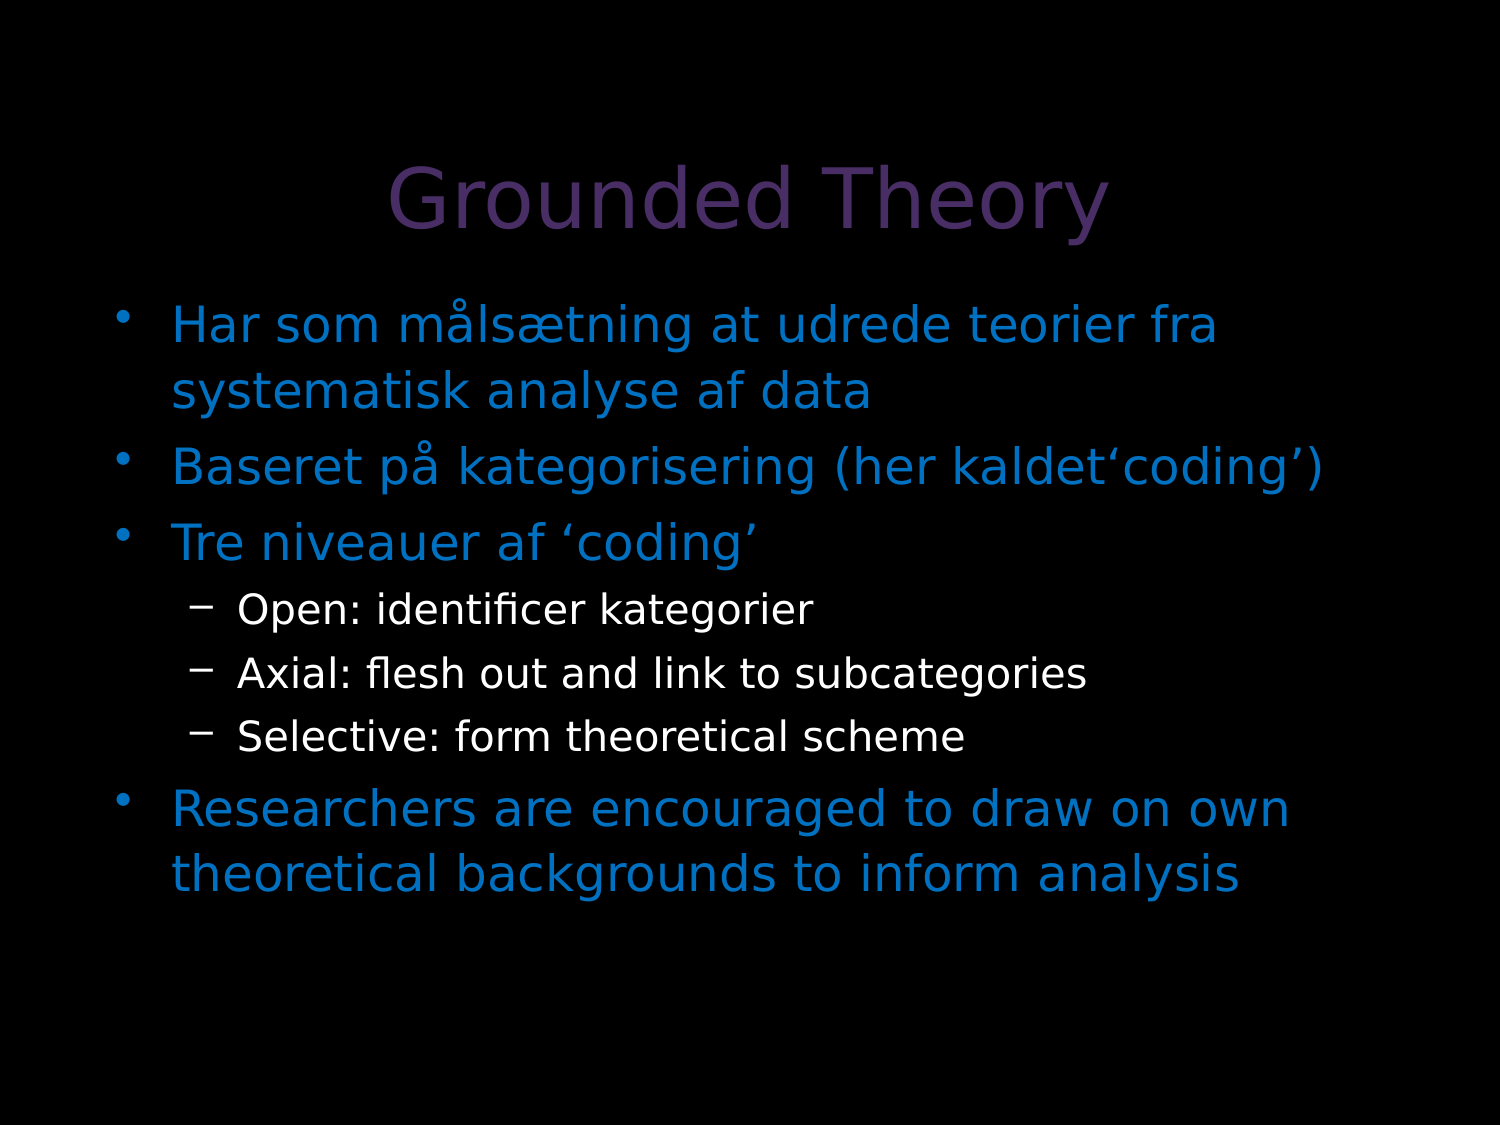

Grounded Theory
Har som målsætning at udrede teorier fra systematisk analyse af data
Baseret på kategorisering (her kaldet‘coding’)
Tre niveauer af ‘coding’
Open: identificer kategorier
Axial: flesh out and link to subcategories
Selective: form theoretical scheme
Researchers are encouraged to draw on own theoretical backgrounds to inform analysis